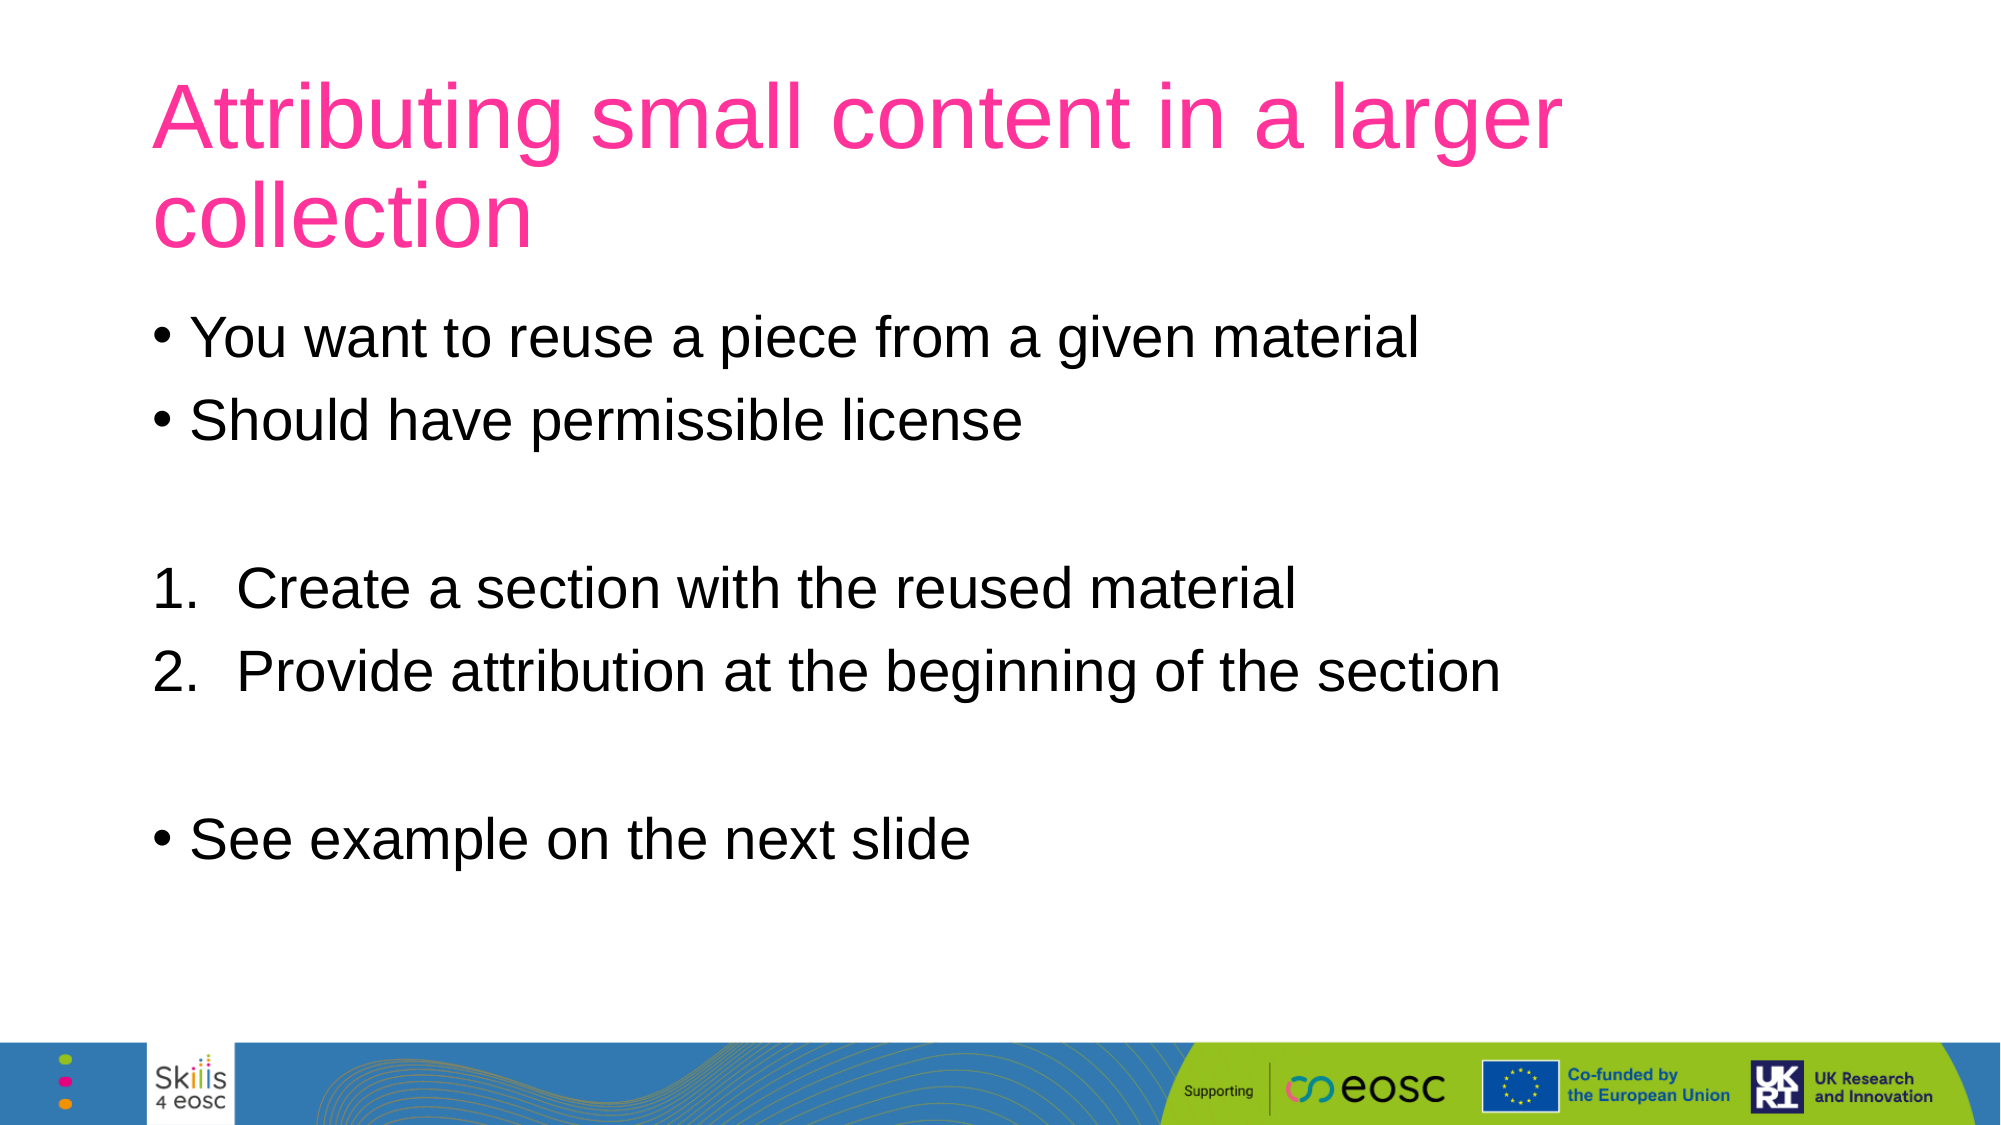

# Attributing small content in a larger collection
You want to reuse a piece from a given material
Should have permissible license

Create a section with the reused material
Provide attribution at the beginning of the section

See example on the next slide